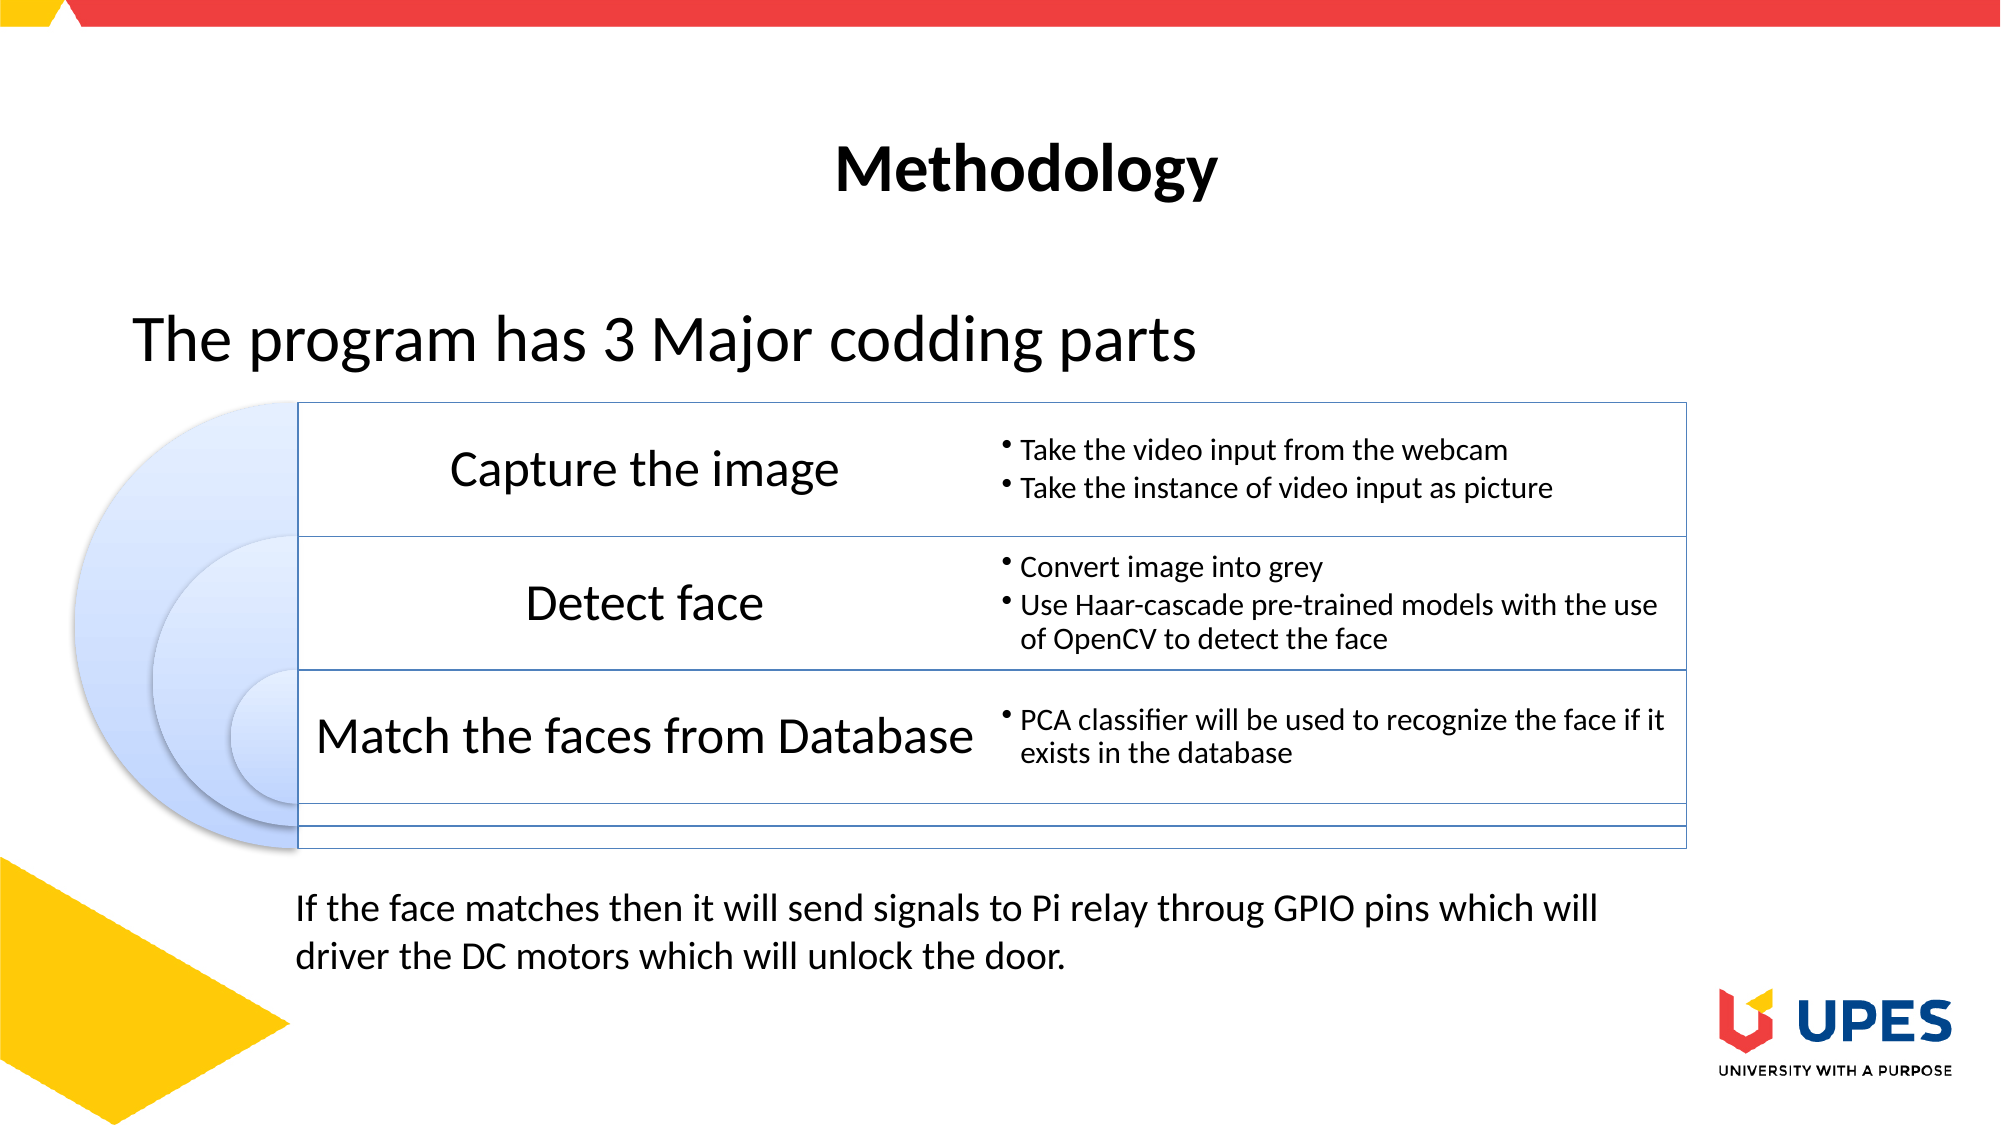

# Methodology
The program has 3 Major codding parts
Capture the image
Detect face
Match the faces from Database
Take the video input from the webcam
Take the instance of video input as picture
Convert image into grey
Use Haar-cascade pre-trained models with the use of OpenCV to detect the face
PCA classifier will be used to recognize the face if it exists in the database
If the face matches then it will send signals to Pi relay throug GPIO pins which will driver the DC motors which will unlock the door.